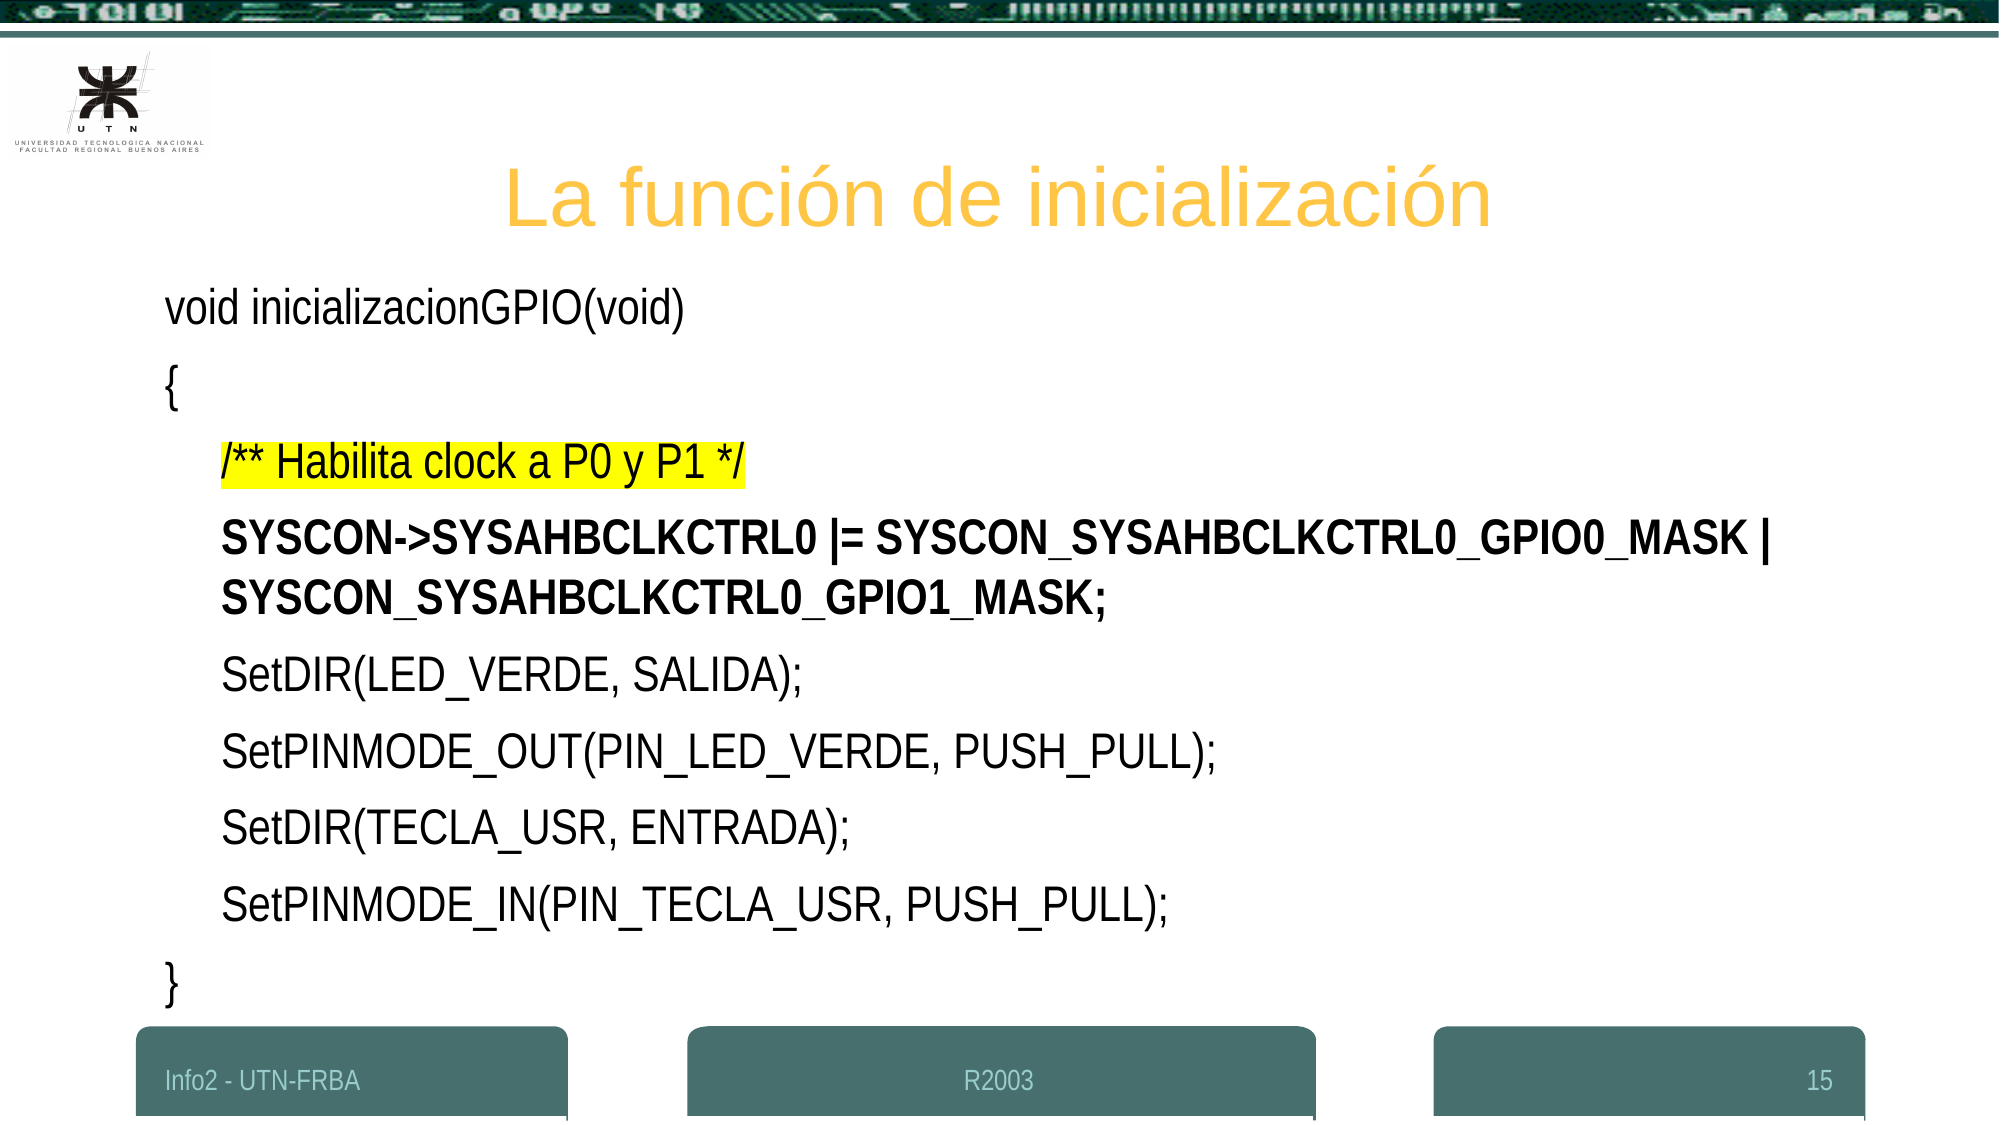

# La función de inicialización
void inicializacionGPIO(void)
{
	/** Habilita clock a P0 y P1 */
	SYSCON->SYSAHBCLKCTRL0 |= SYSCON_SYSAHBCLKCTRL0_GPIO0_MASK | SYSCON_SYSAHBCLKCTRL0_GPIO1_MASK;
	SetDIR(LED_VERDE, SALIDA);
	SetPINMODE_OUT(PIN_LED_VERDE, PUSH_PULL);
	SetDIR(TECLA_USR, ENTRADA);
	SetPINMODE_IN(PIN_TECLA_USR, PUSH_PULL);
}
Info2 - UTN-FRBA
R2003
15